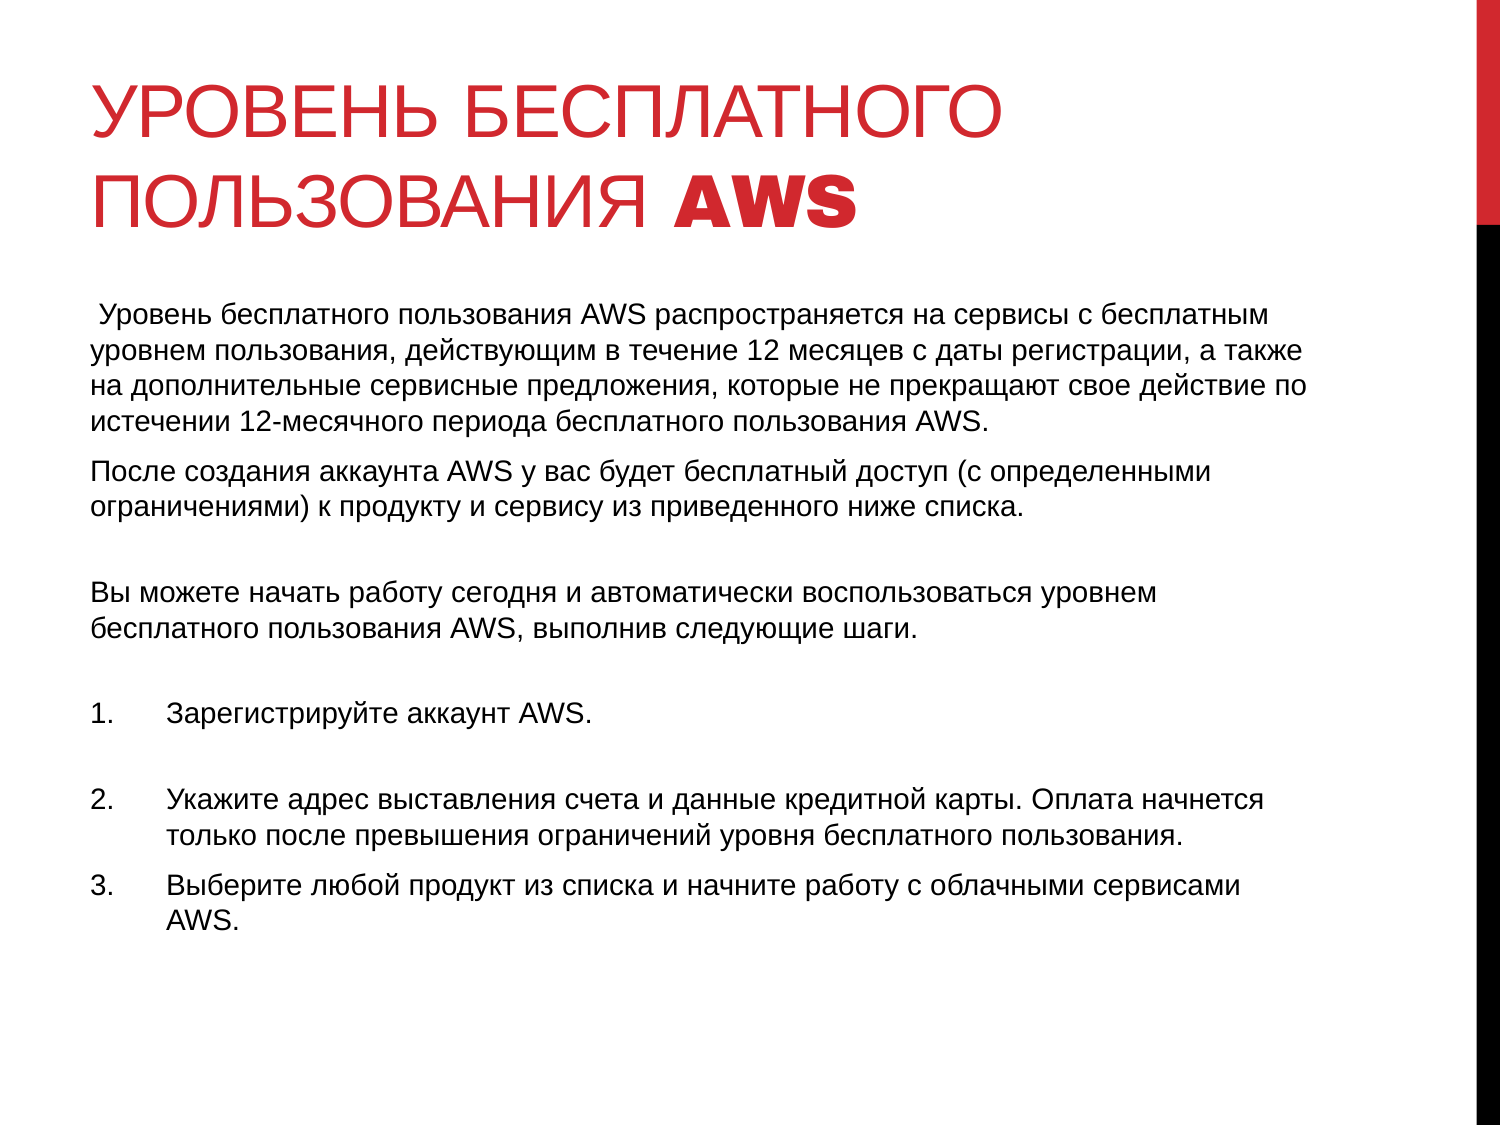

# Уровень бесплатного пользования AWS
 Уровень бесплатного пользования AWS распространяется на сервисы с бесплатным уровнем пользования, действующим в течение 12 месяцев с даты регистрации, а также на дополнительные сервисные предложения, которые не прекращают свое действие по истечении 12-месячного периода бесплатного пользования AWS.
После создания аккаунта AWS у вас будет бесплатный доступ (с определенными ограничениями) к продукту и сервису из приведенного ниже списка.
Вы можете начать работу сегодня и автоматически воспользоваться уровнем бесплатного пользования AWS, выполнив следующие шаги.
Зарегистрируйте аккаунт AWS.
Укажите адрес выставления счета и данные кредитной карты. Оплата начнется только после превышения ограничений уровня бесплатного пользования.
Выберите любой продукт из списка и начните работу с облачными сервисами AWS.